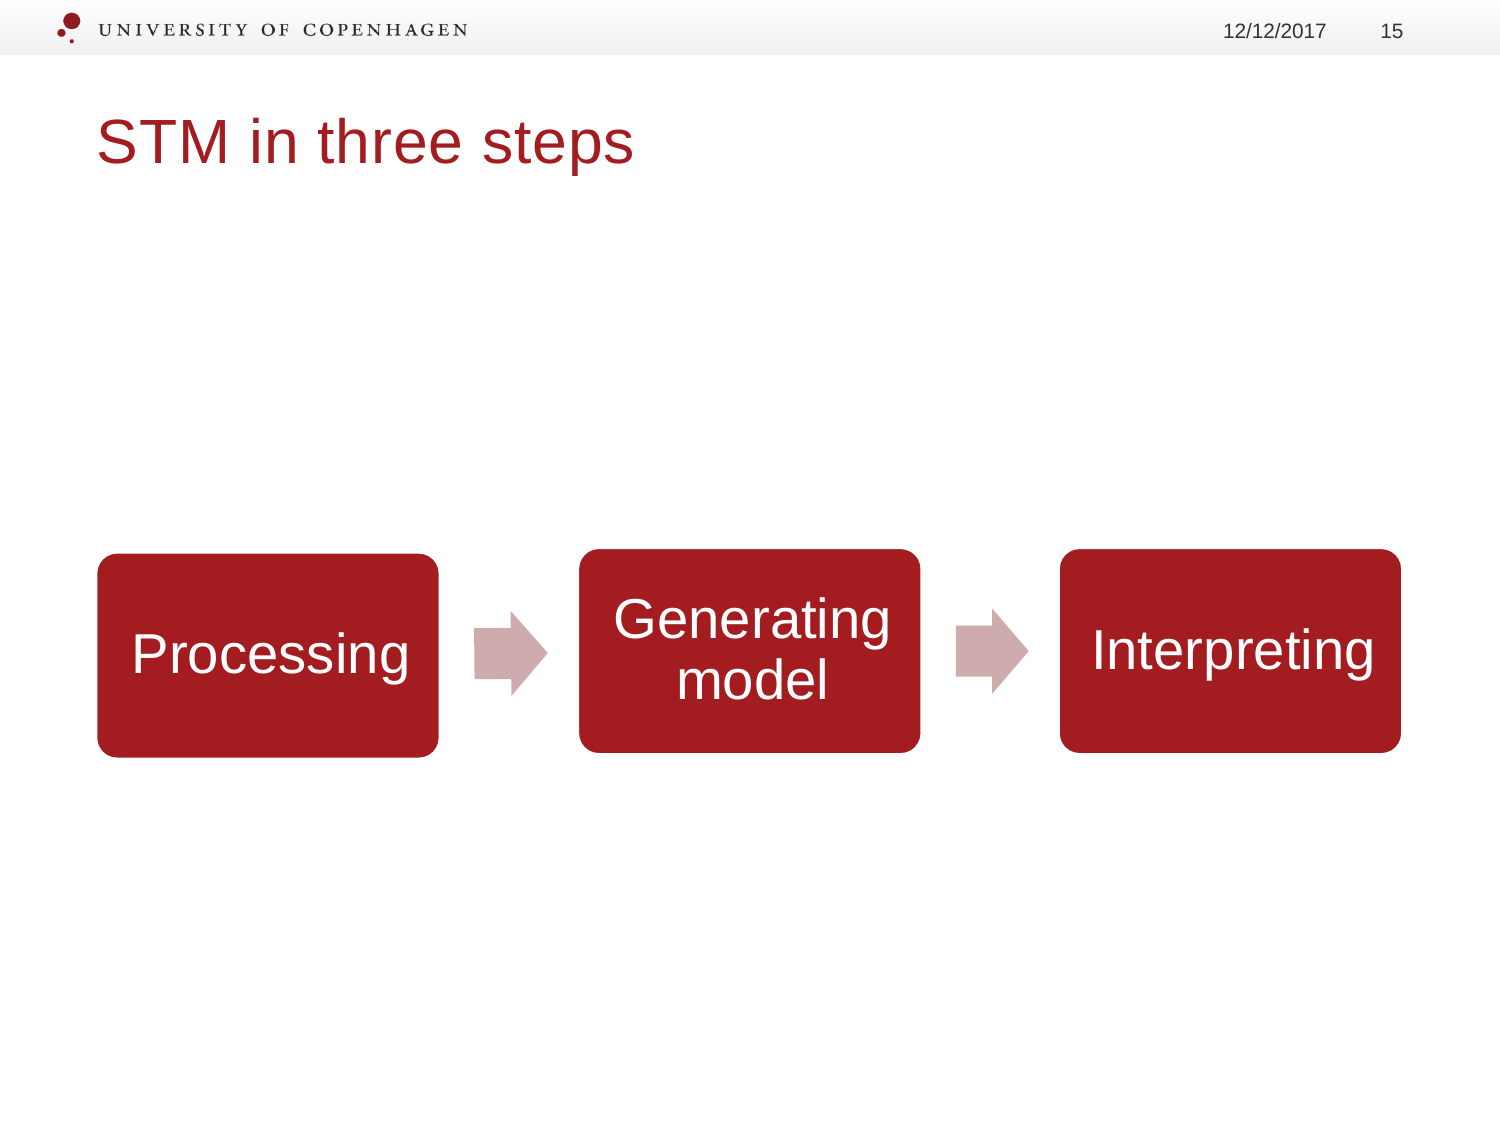

12/12/2017
15
# STM in three steps
Processing

Generating model

Interpreting